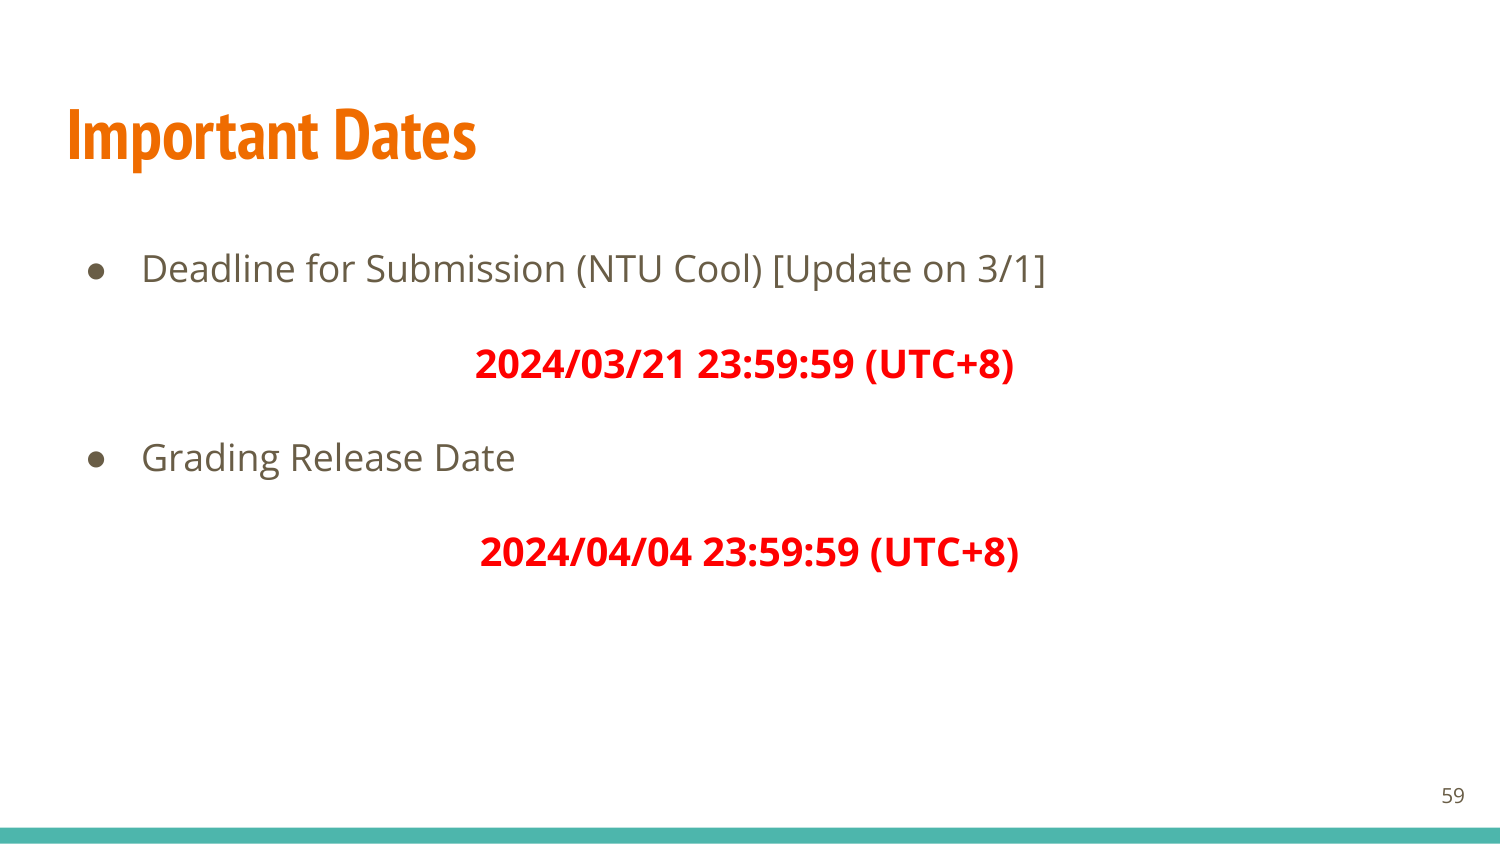

# Important Dates
Deadline for Submission (NTU Cool) [Update on 3/1]
2024/03/21 23:59:59 (UTC+8)
Grading Release Date
2024/04/04 23:59:59 (UTC+8)
59